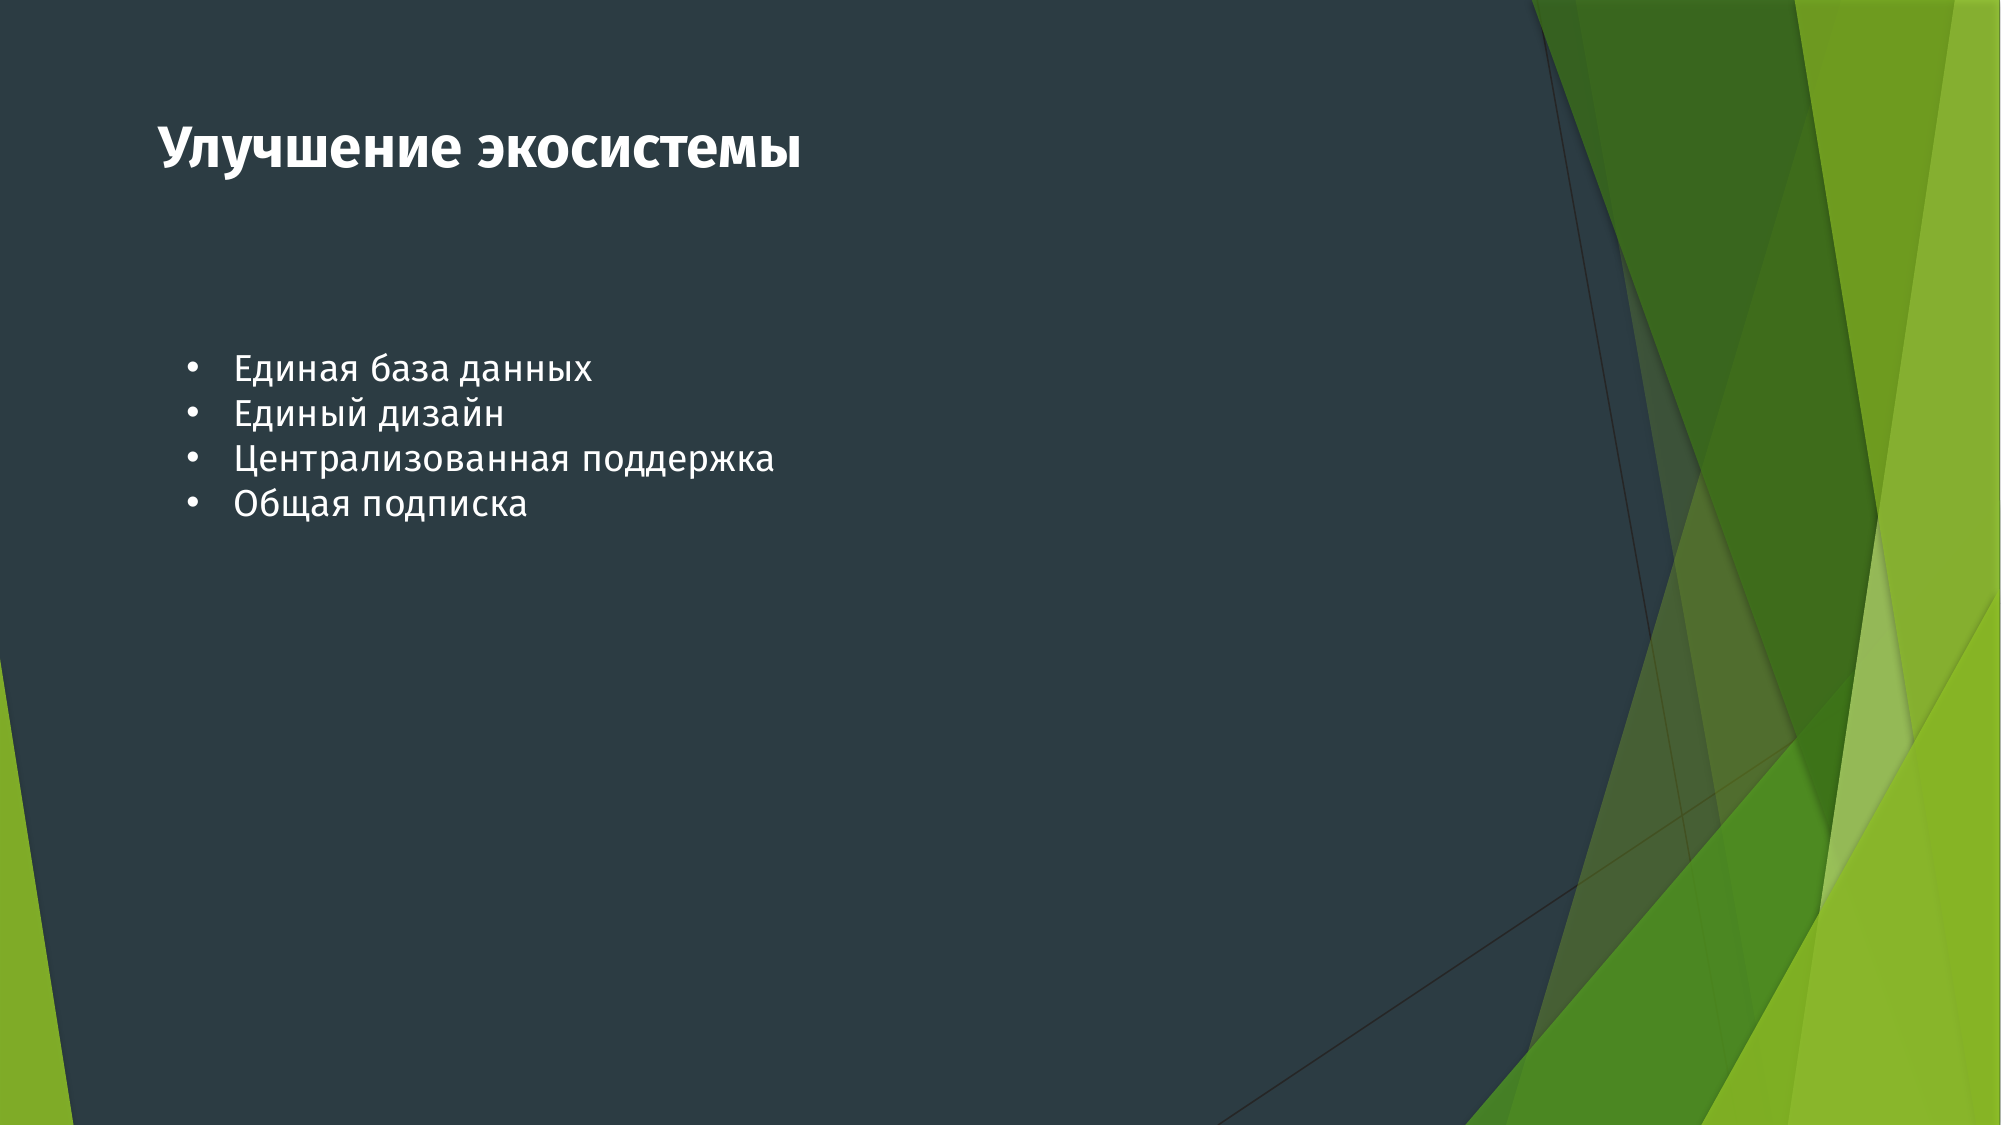

Улучшение экосистемы
Единая база данных
Единый дизайн
Централизованная поддержка
Общая подписка